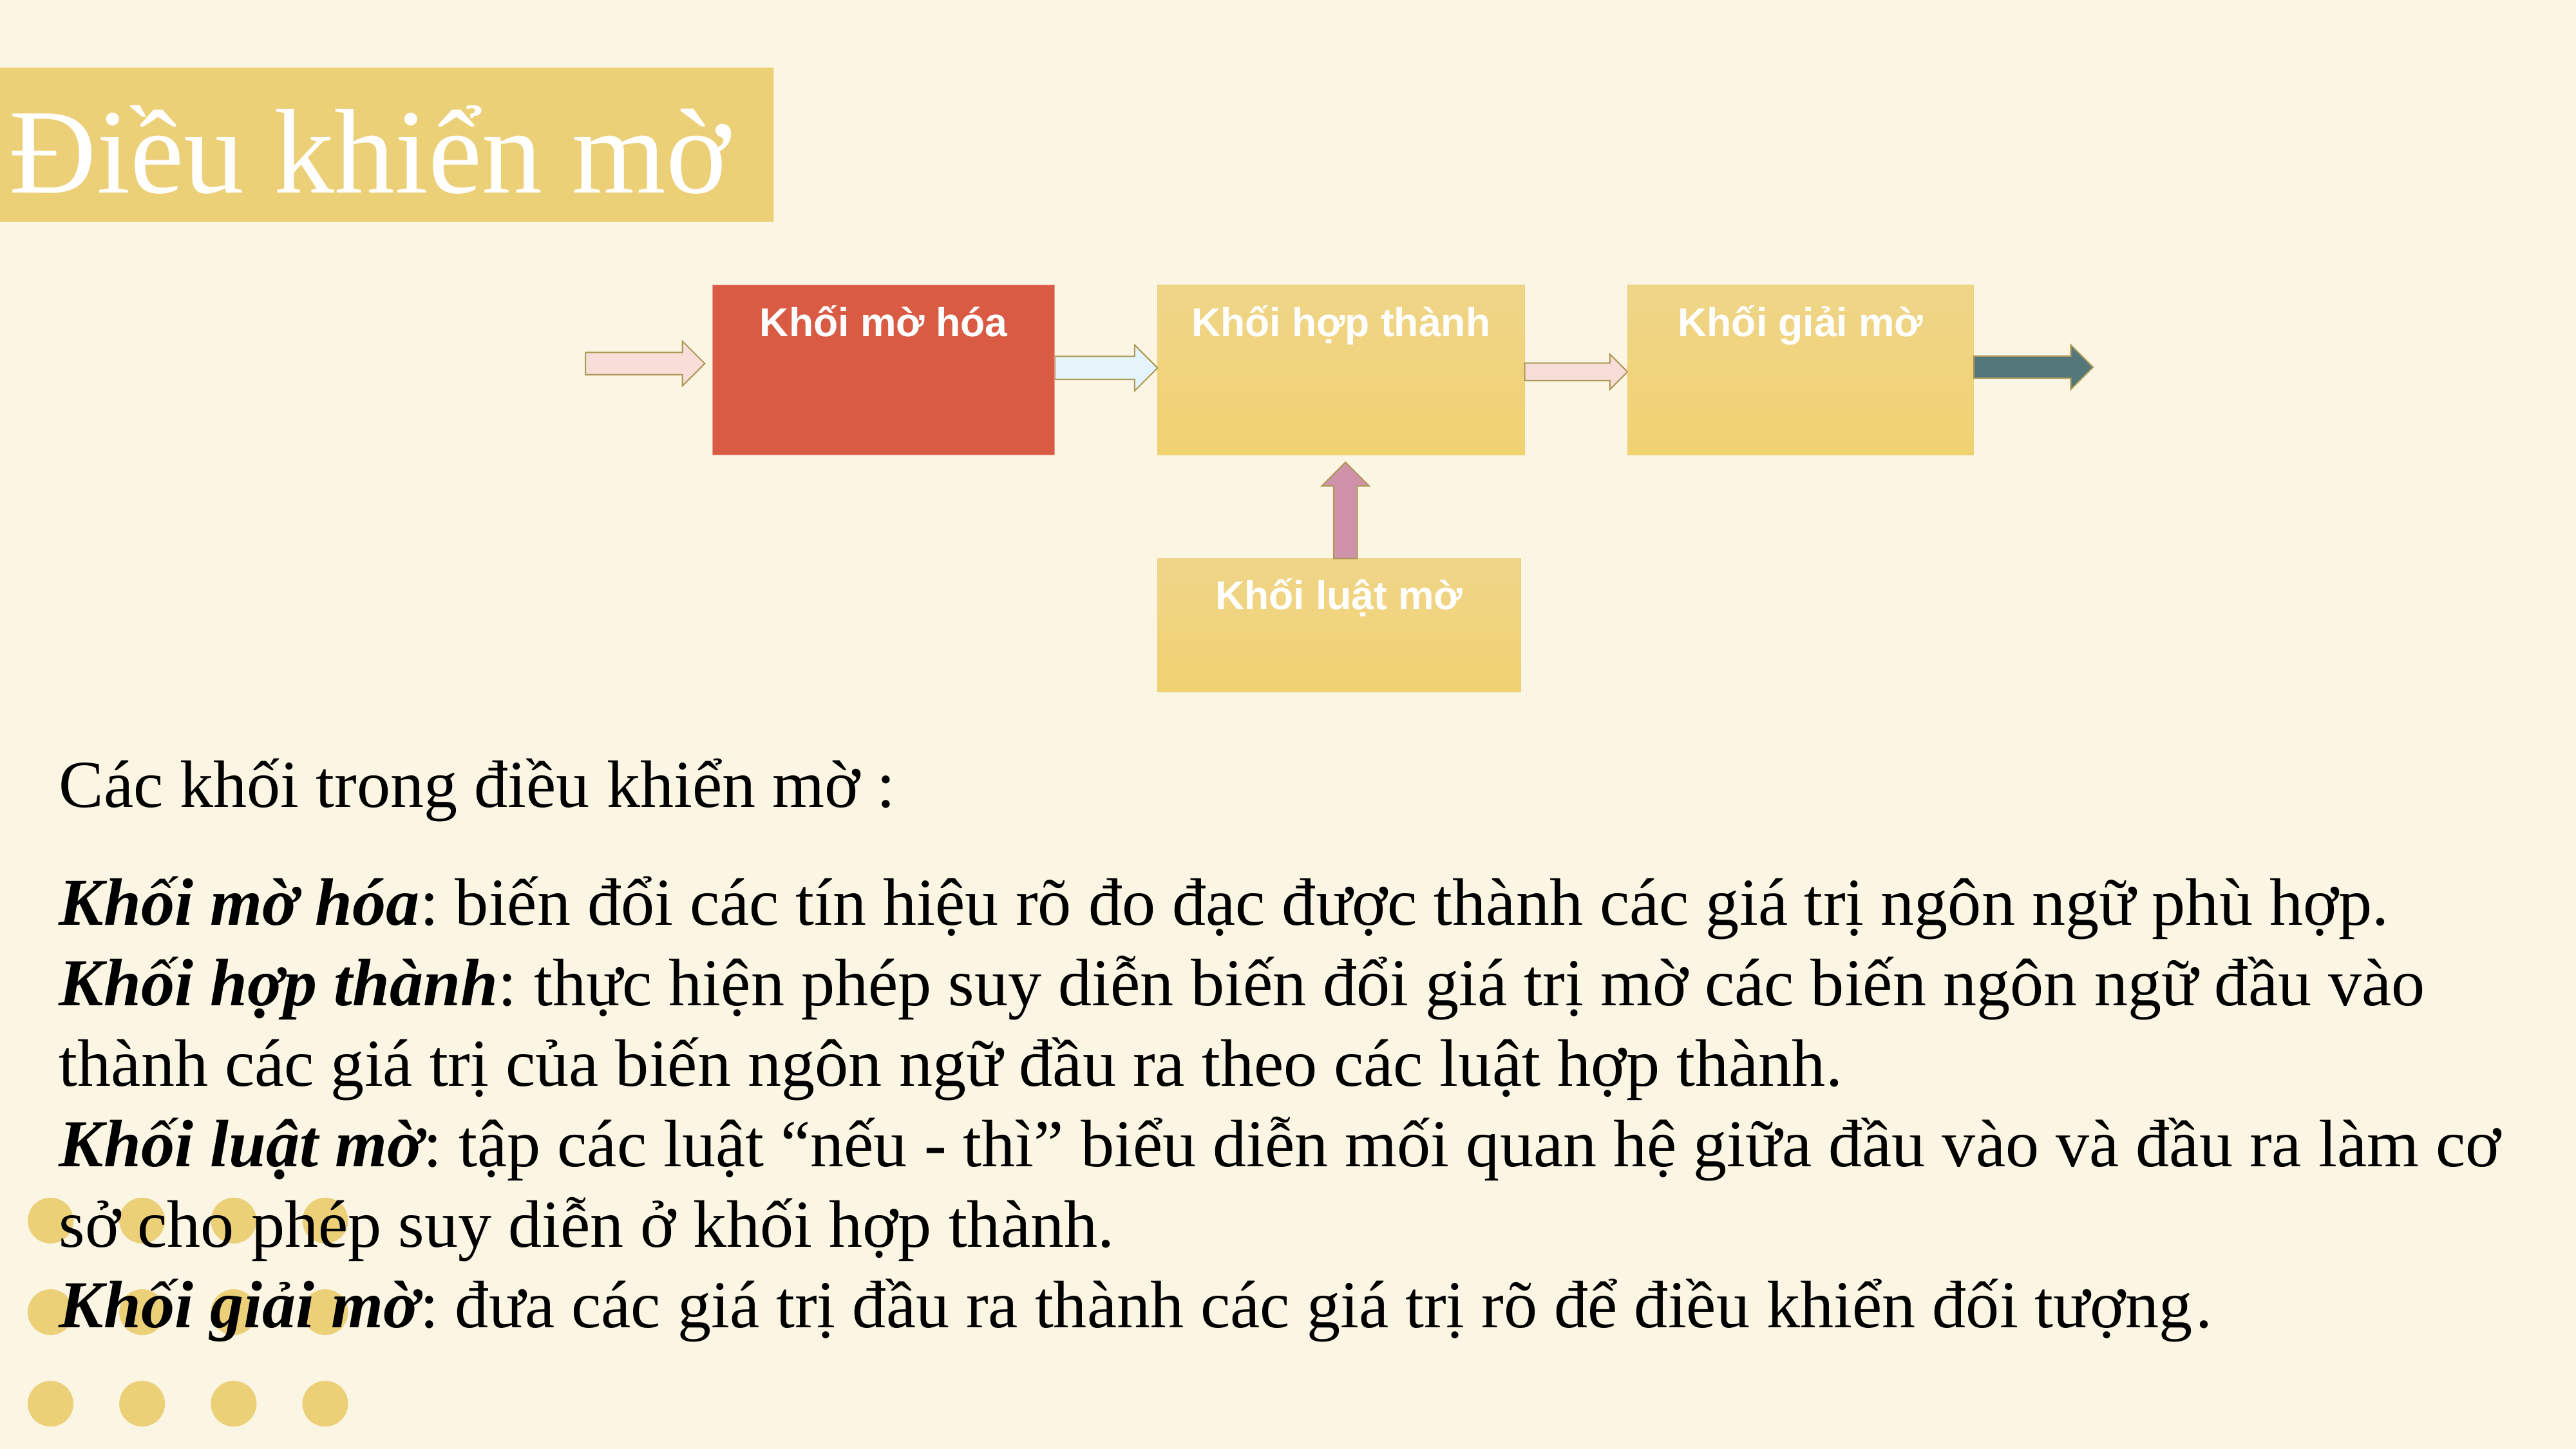

Điều khiển mờ
Khối mờ hóa
Khối hợp thành
Khối giải mờ

Khối luật mờ

Các khối trong điều khiển mờ :
Khối mờ hóa: biến đổi các tín hiệu rõ đo đạc được thành các giá trị ngôn ngữ phù hợp.
Khối hợp thành: thực hiện phép suy diễn biến đổi giá trị mờ các biến ngôn ngữ đầu vào thành các giá trị của biến ngôn ngữ đầu ra theo các luật hợp thành.
Khối luật mờ: tập các luật “nếu - thì” biểu diễn mối quan hệ giữa đầu vào và đầu ra làm cơ sở cho phép suy diễn ở khối hợp thành.
Khối giải mờ: đưa các giá trị đầu ra thành các giá trị rõ để điều khiển đối tượng.